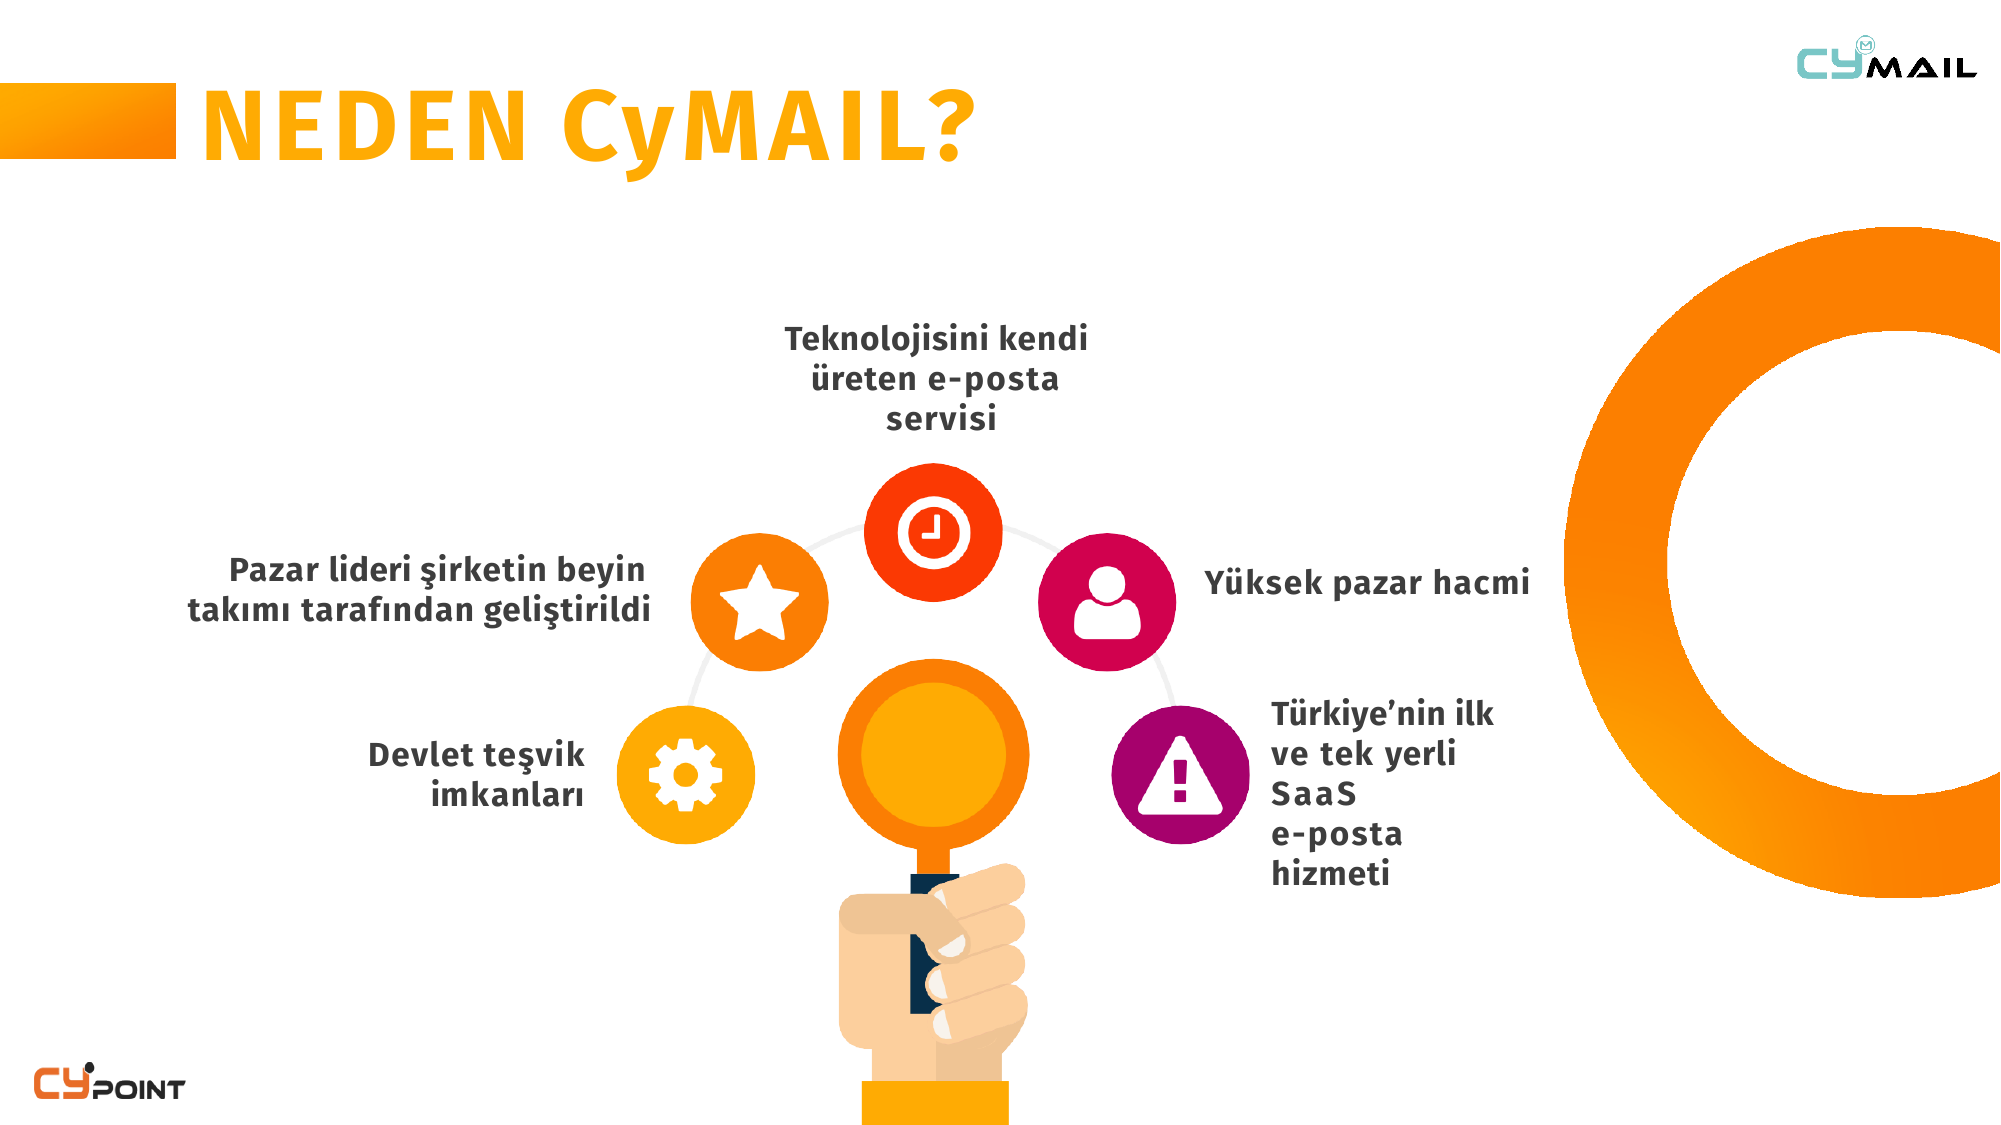

# NEDEN CyMAIL?

Teknolojisini kendi  üreten e-posta  servisi

Pazar lideri şirketin beyin  takımı tarafından geliştirildi
Yüksek pazar hacmi
Türkiye’nin ilk  ve tek yerli  SaaS
e-posta hizmeti
Devlet teşvik
imkanları